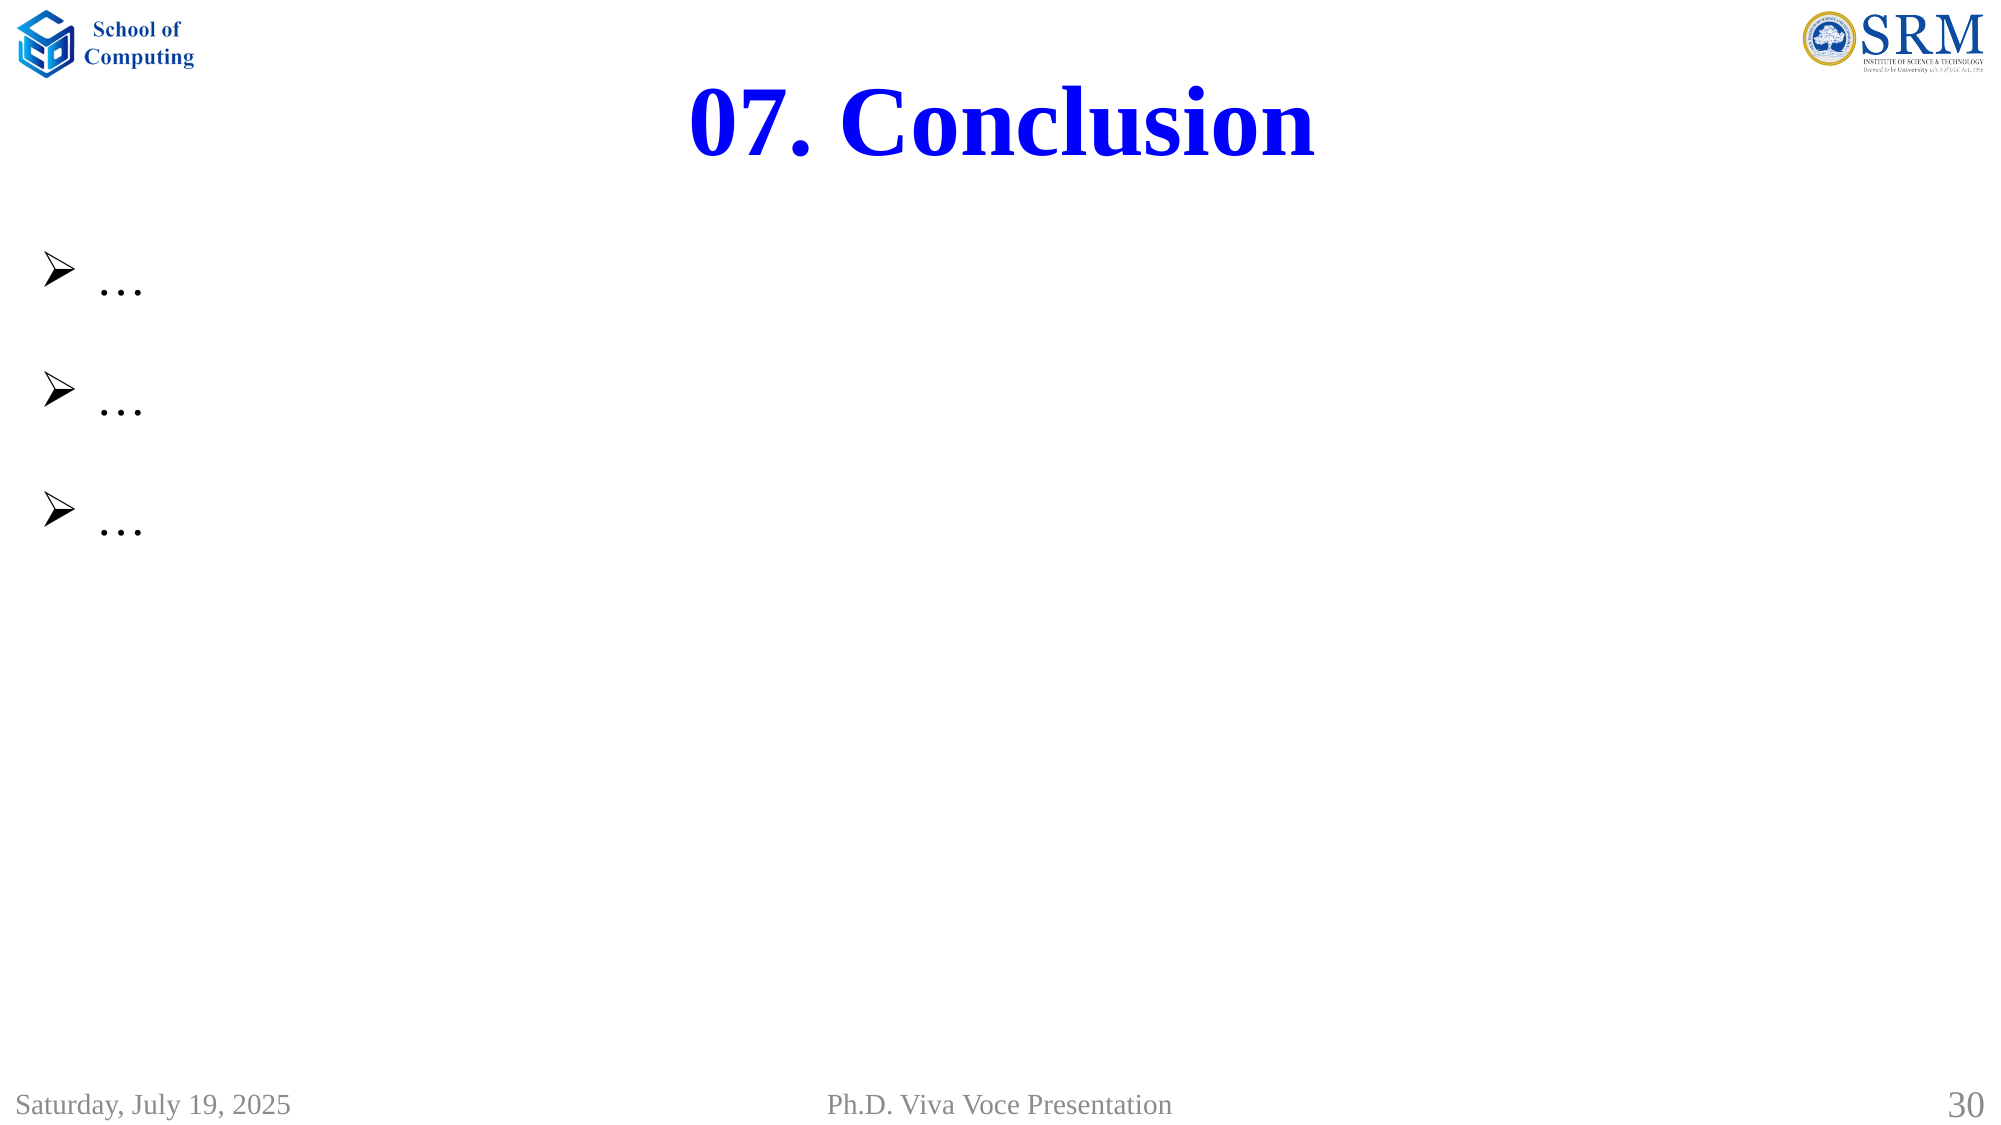

07. Conclusion
…
…
…
Saturday, July 19, 2025
30
Ph.D. Viva Voce Presentation